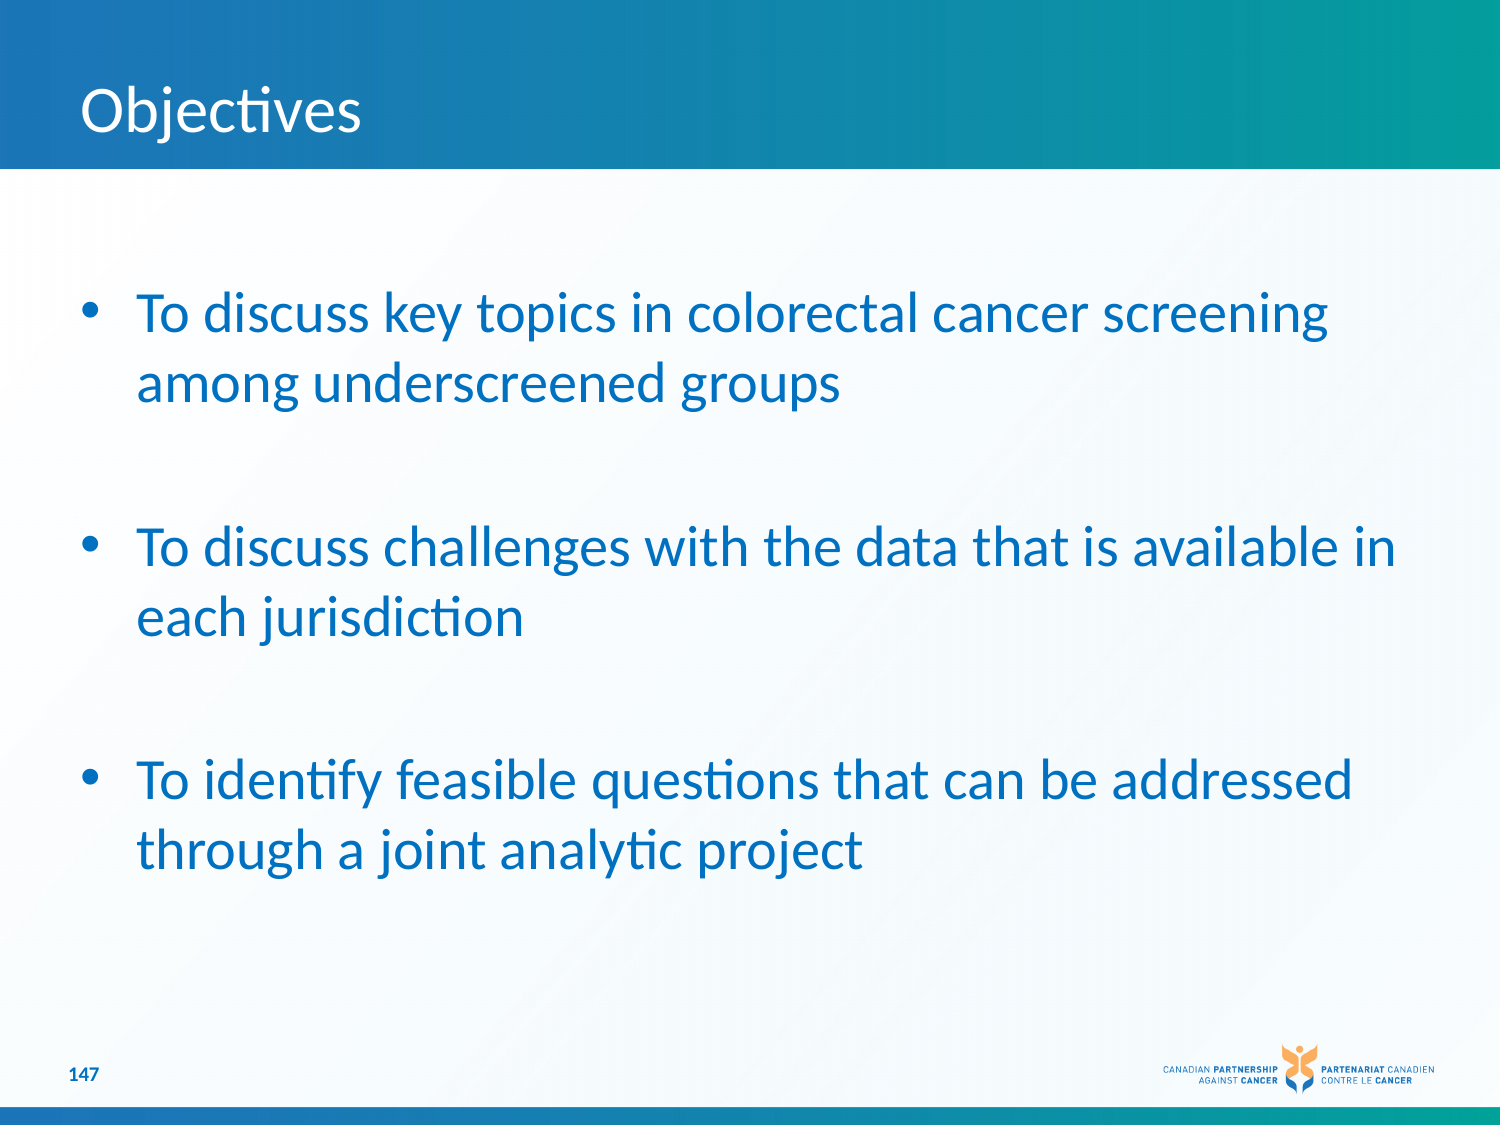

# Objectives
To discuss key topics in colorectal cancer screening among underscreened groups

To discuss challenges with the data that is available in each jurisdiction

To identify feasible questions that can be addressed through a joint analytic project

147